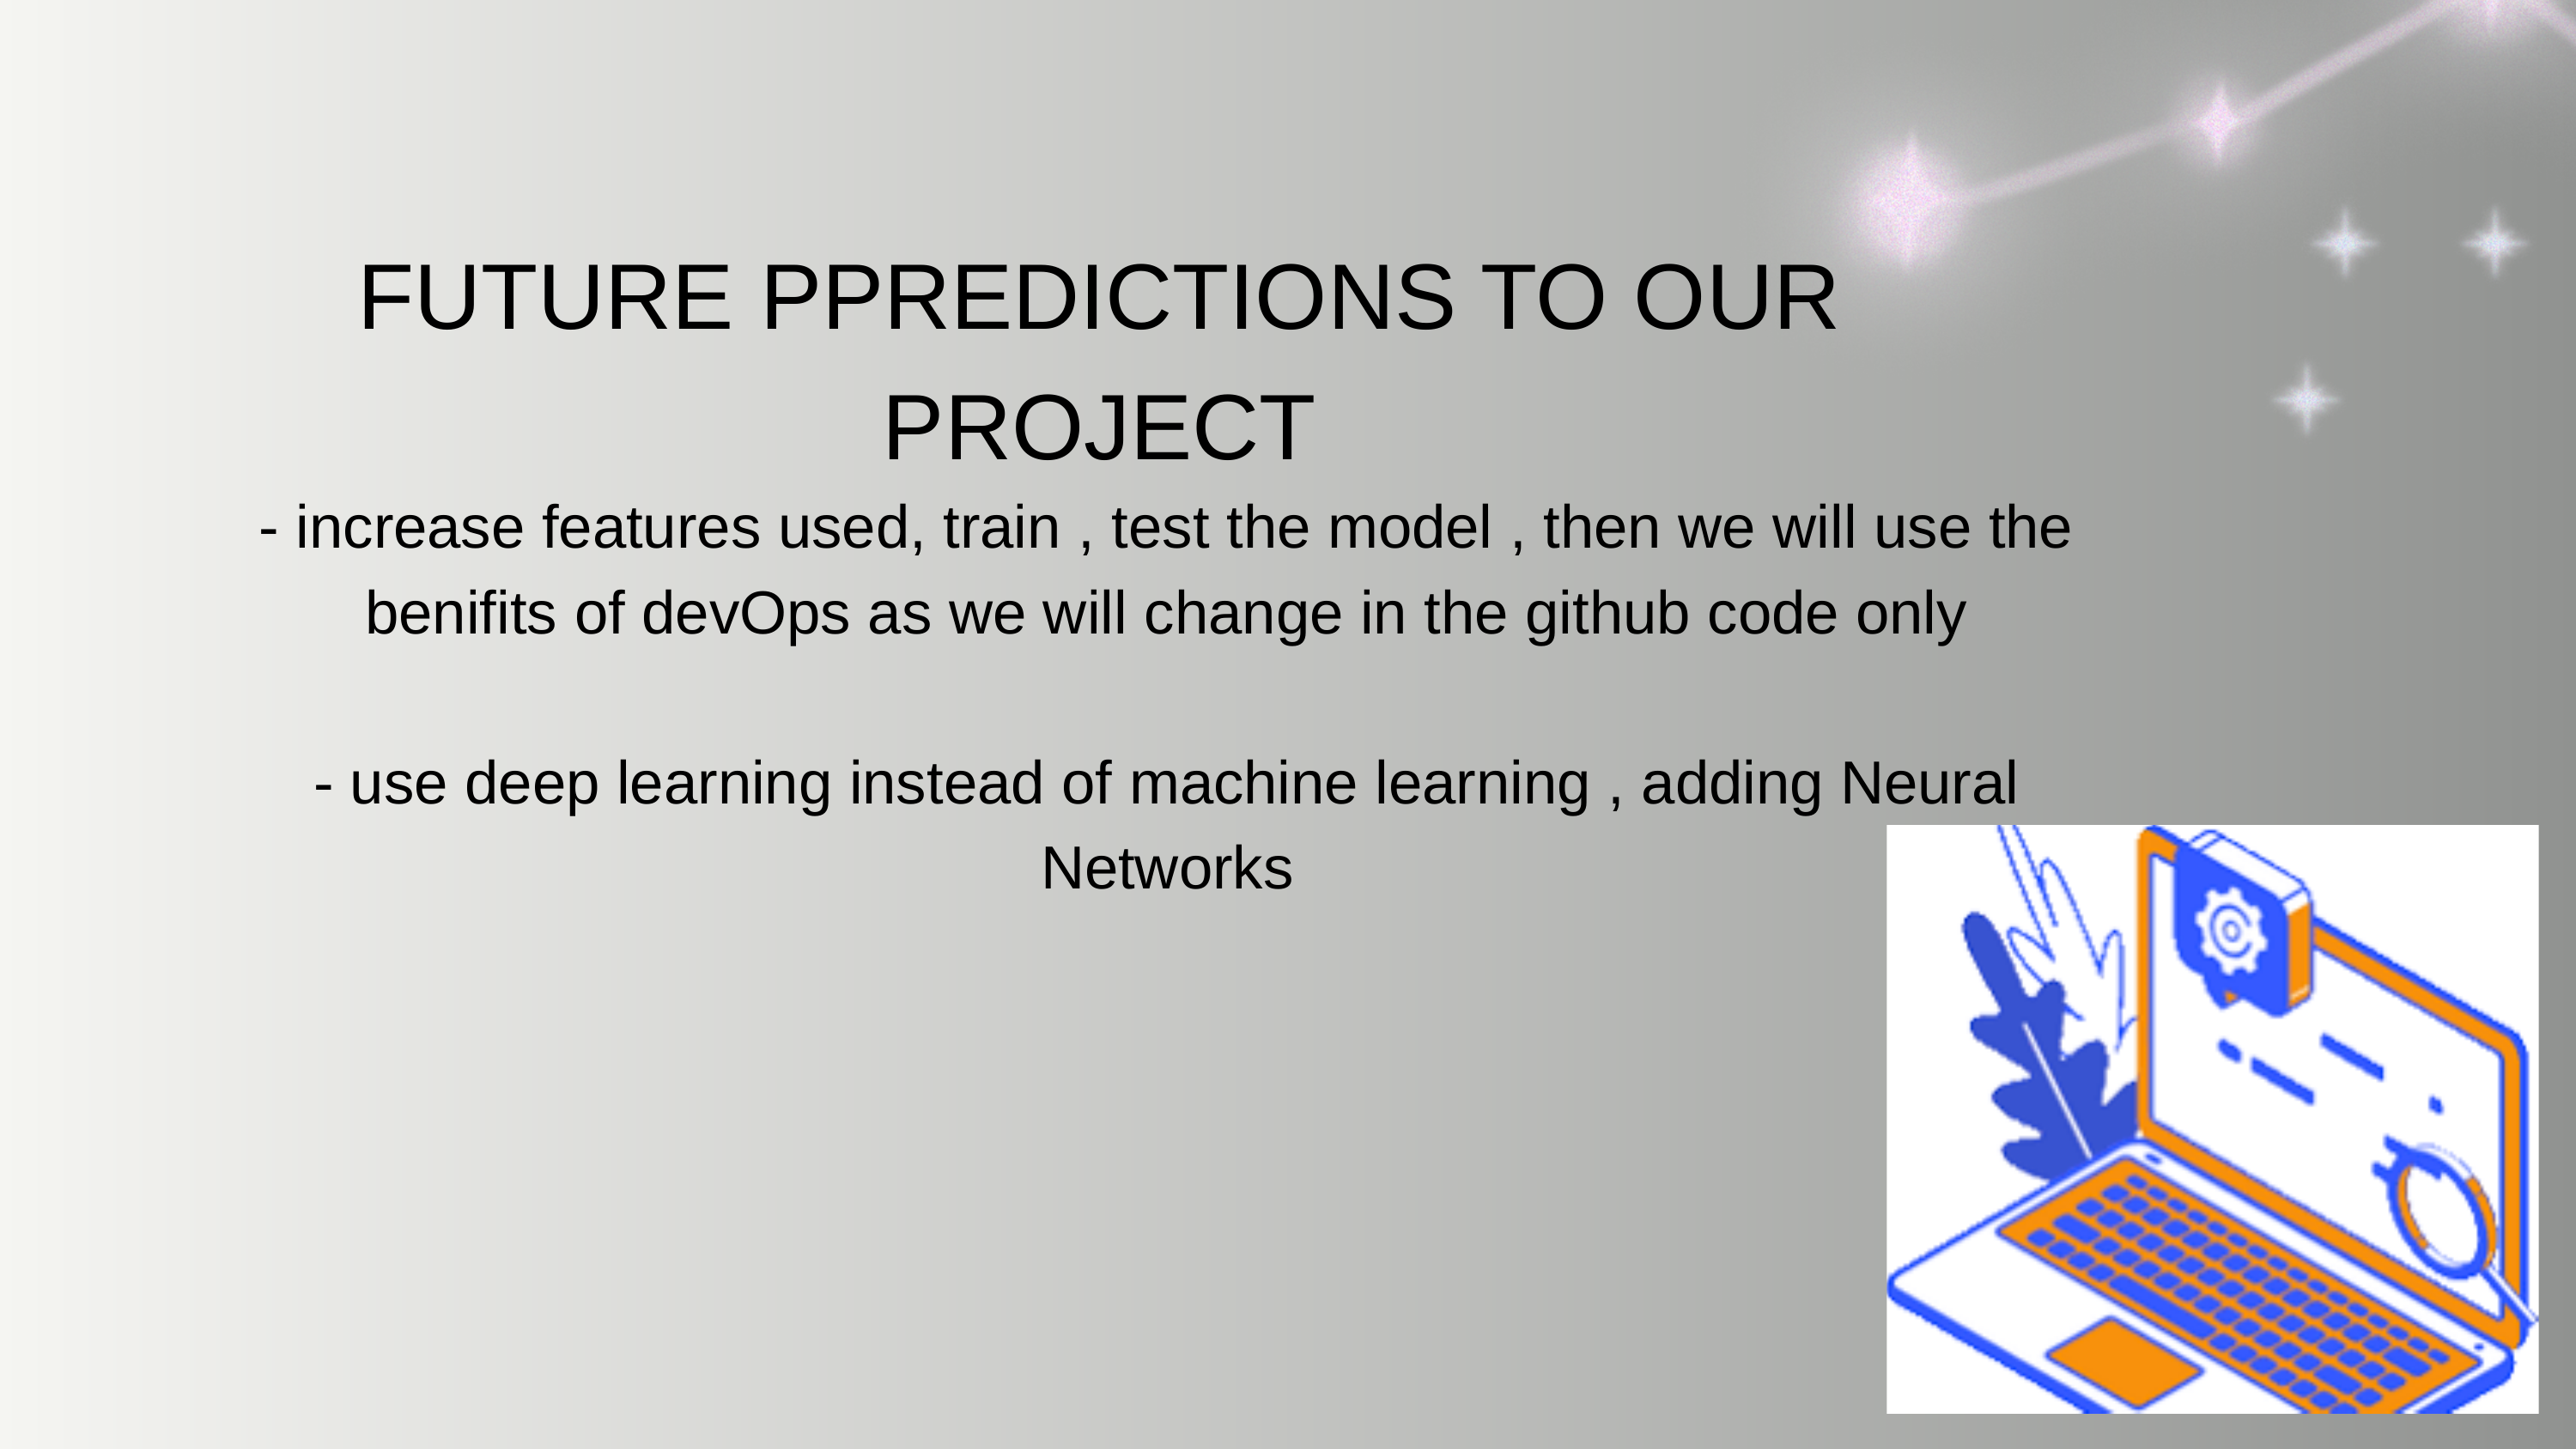

FUTURE PPREDICTIONS TO OUR PROJECT

- increase features used, train , test the model , then we will use the benifits of devOps as we will change in the github code only

- use deep learning instead of machine learning , adding Neural Networks